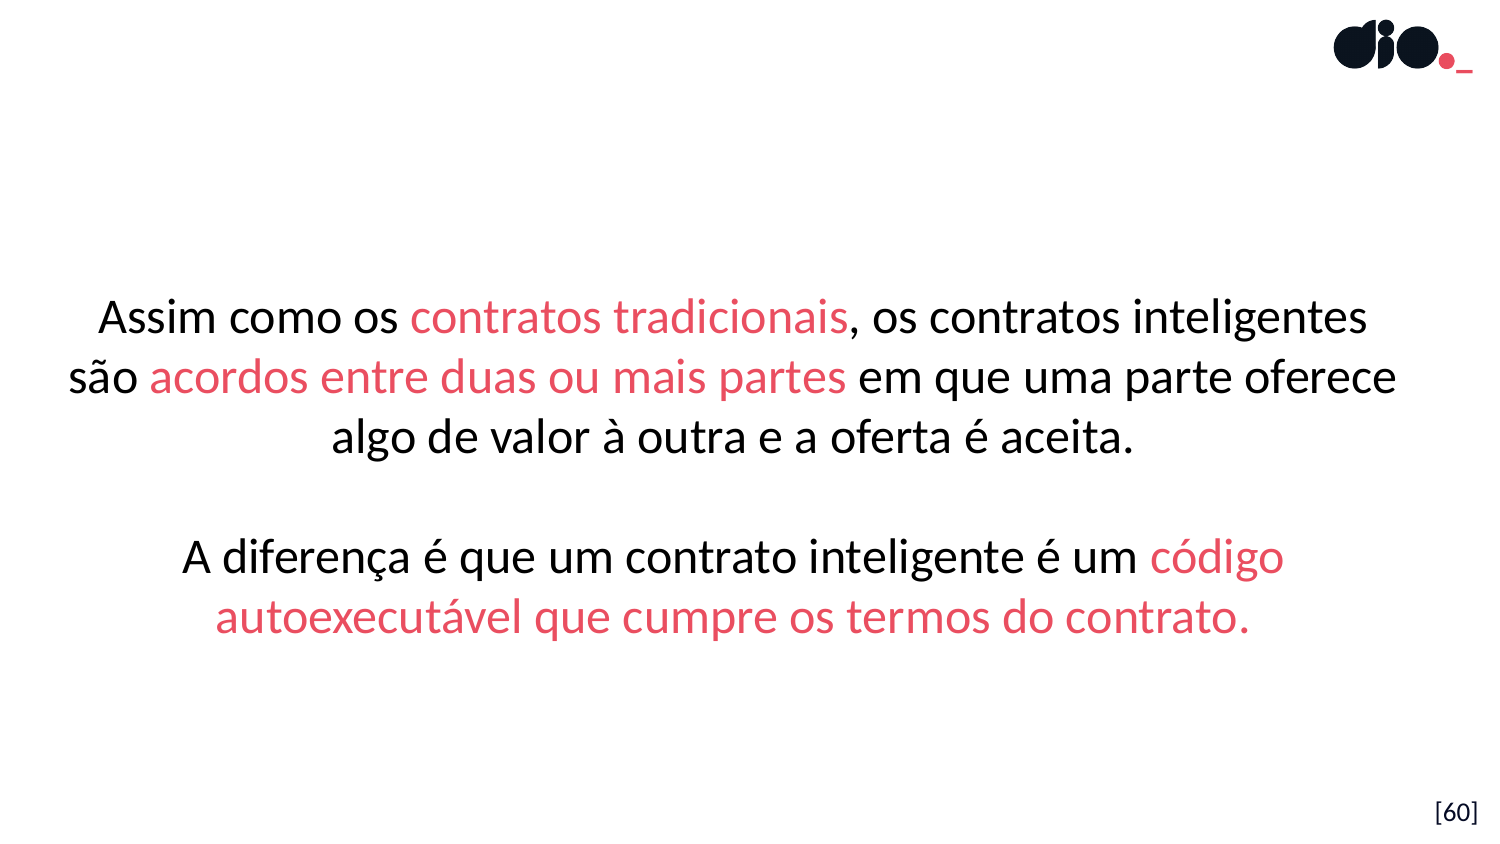

Assim como os contratos tradicionais, os contratos inteligentes são acordos entre duas ou mais partes em que uma parte oferece algo de valor à outra e a oferta é aceita.

A diferença é que um contrato inteligente é um código autoexecutável que cumpre os termos do contrato.
[60]